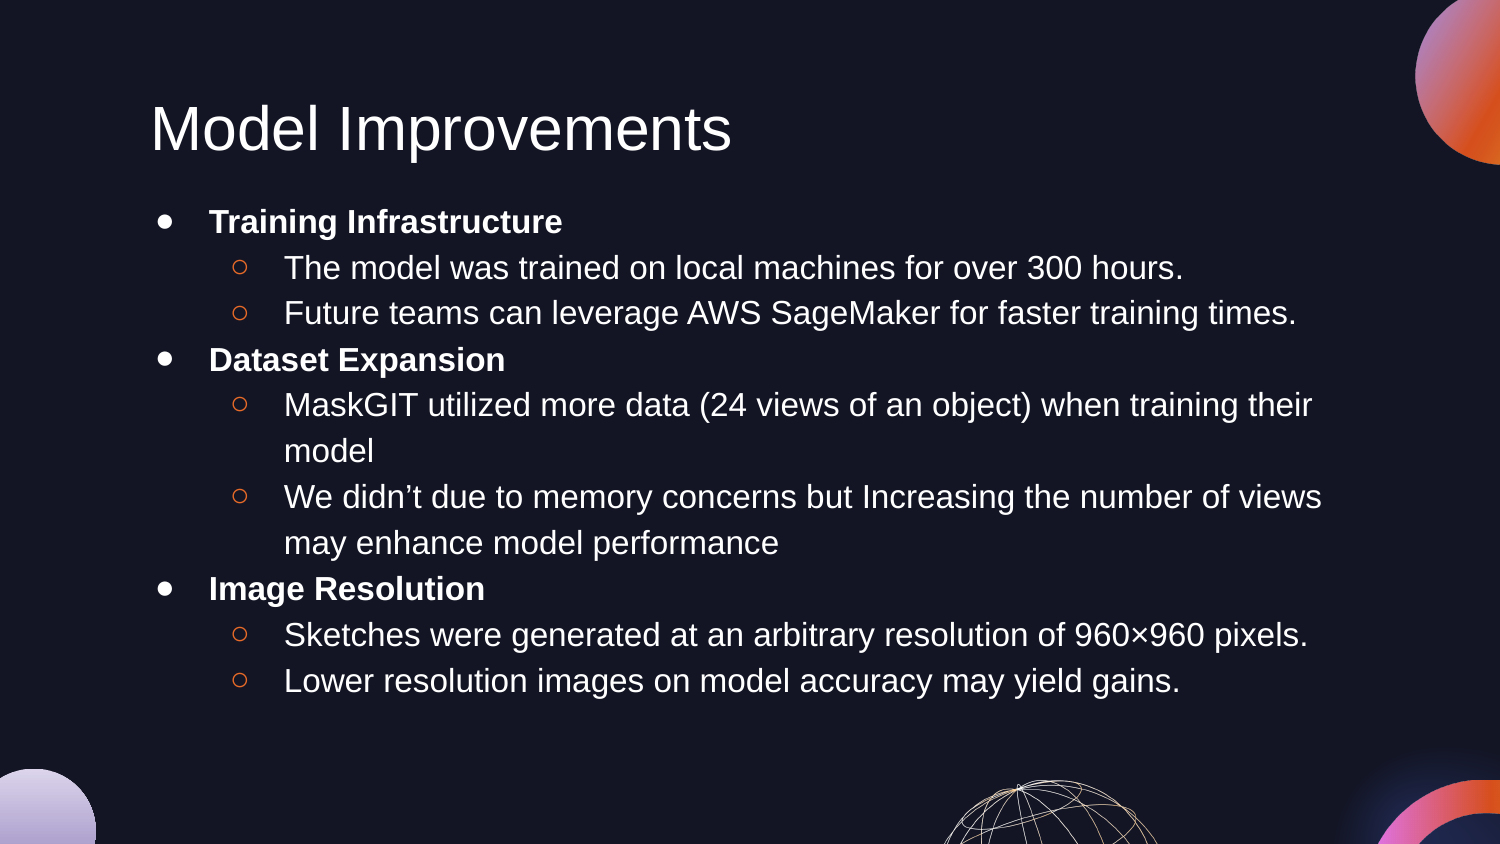

# Model Improvements
Training Infrastructure
The model was trained on local machines for over 300 hours.
Future teams can leverage AWS SageMaker for faster training times.
Dataset Expansion
MaskGIT utilized more data (24 views of an object) when training their model
We didn’t due to memory concerns but Increasing the number of views may enhance model performance
Image Resolution
Sketches were generated at an arbitrary resolution of 960×960 pixels.
Lower resolution images on model accuracy may yield gains.